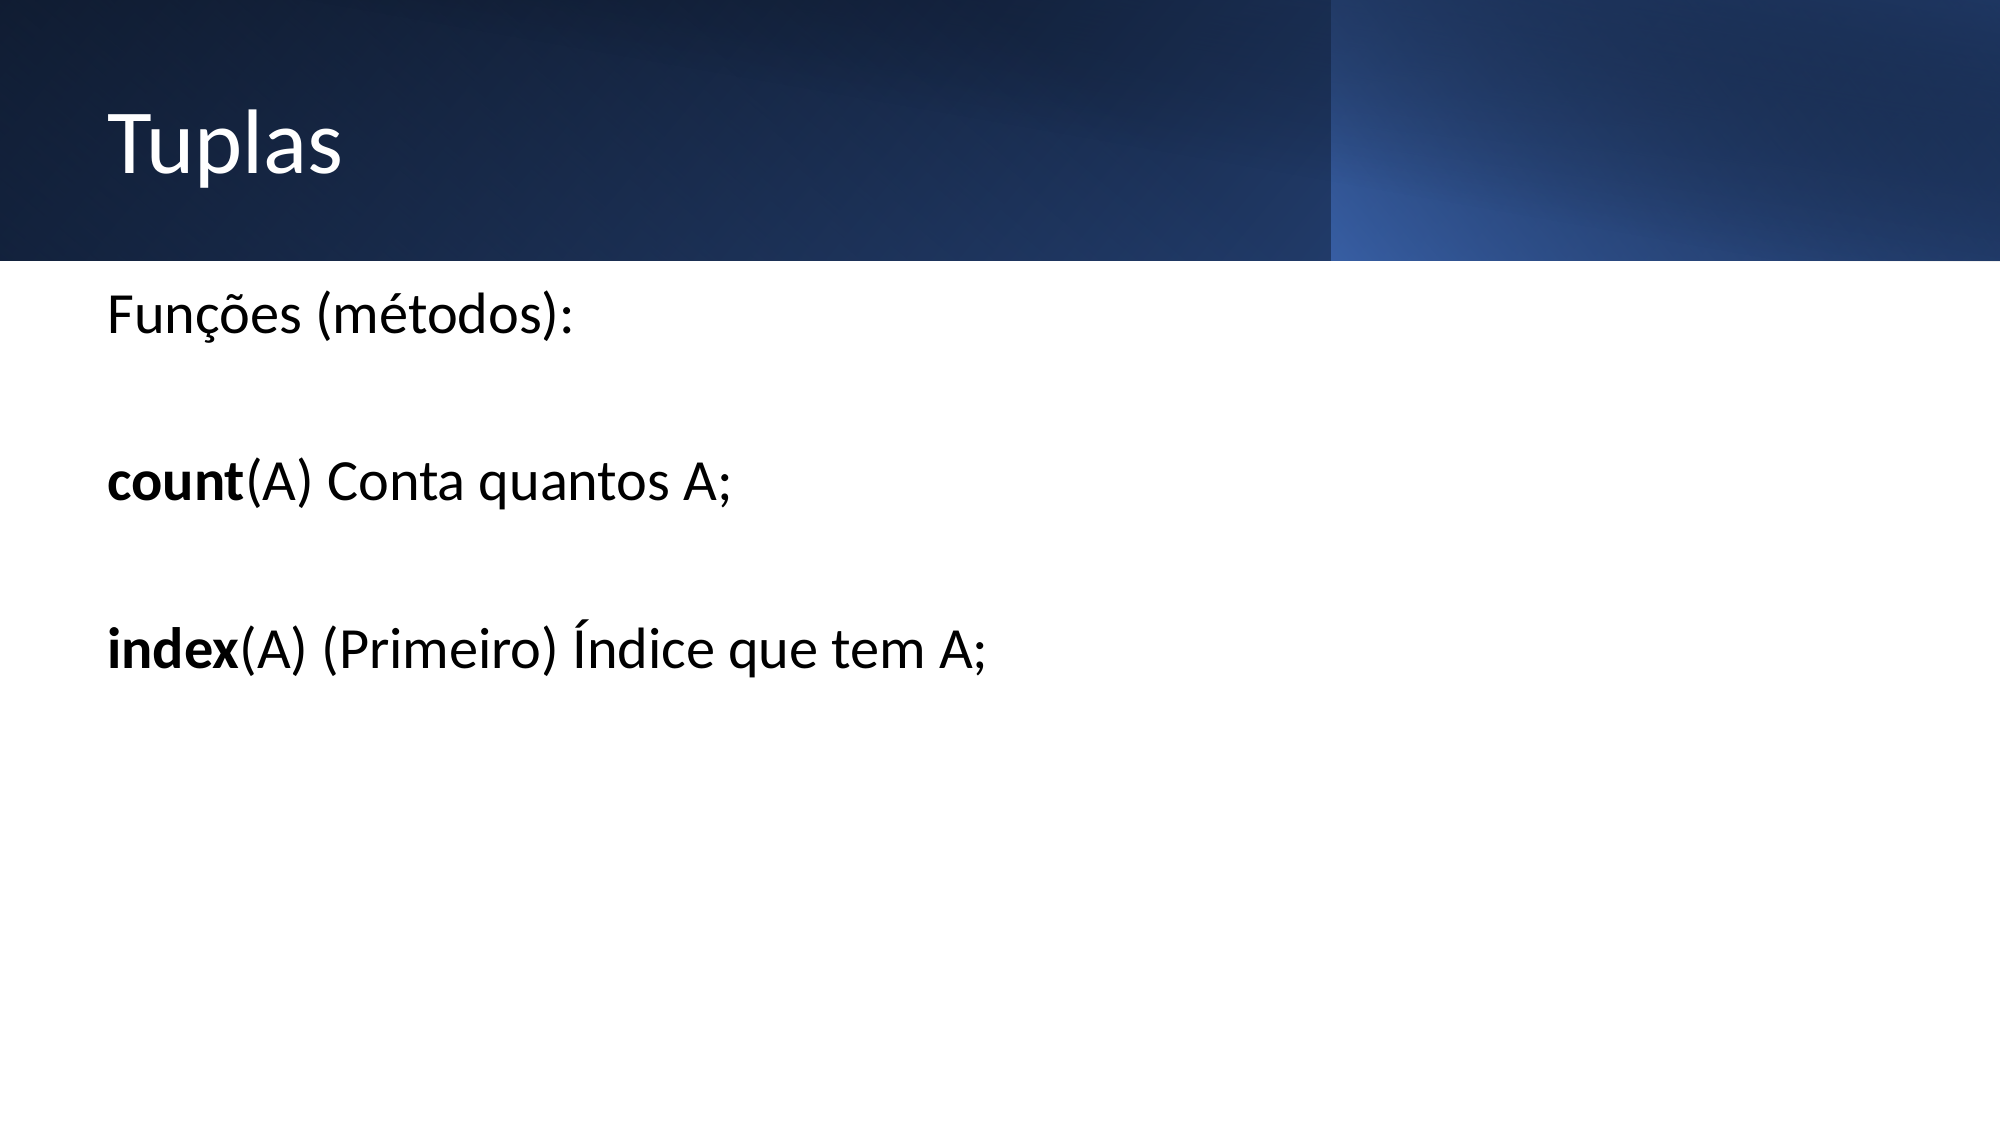

# Tuplas
Funções (métodos):

count(A) Conta quantos A;

index(A) (Primeiro) Índice que tem A;